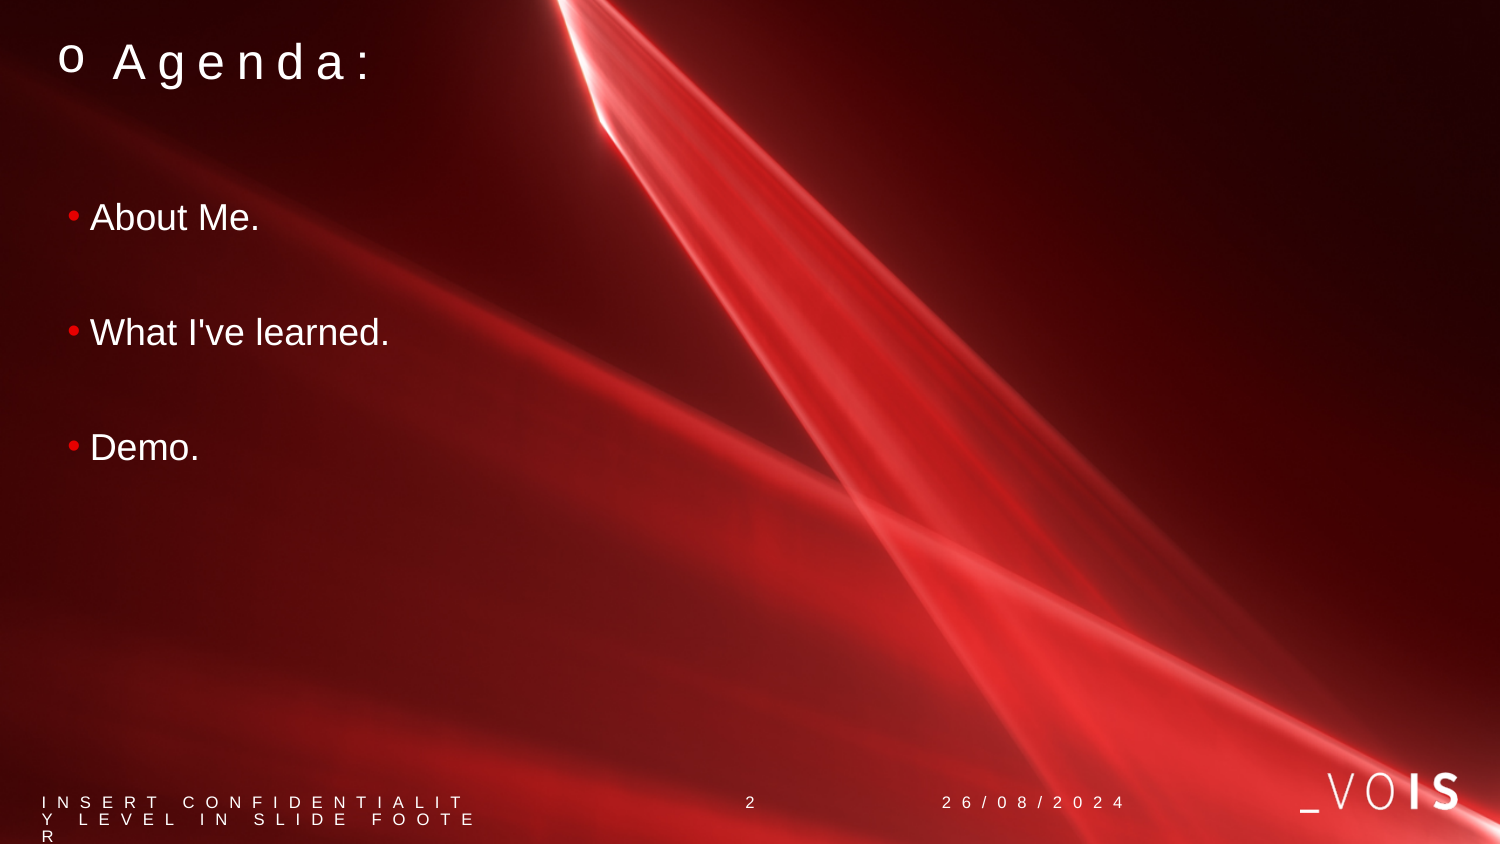

# Agenda:
About Me.

What I've learned.

Demo.
INSERT CONFIDENTIALITY LEVEL IN SLIDE FOOTER
26/08/2024
2